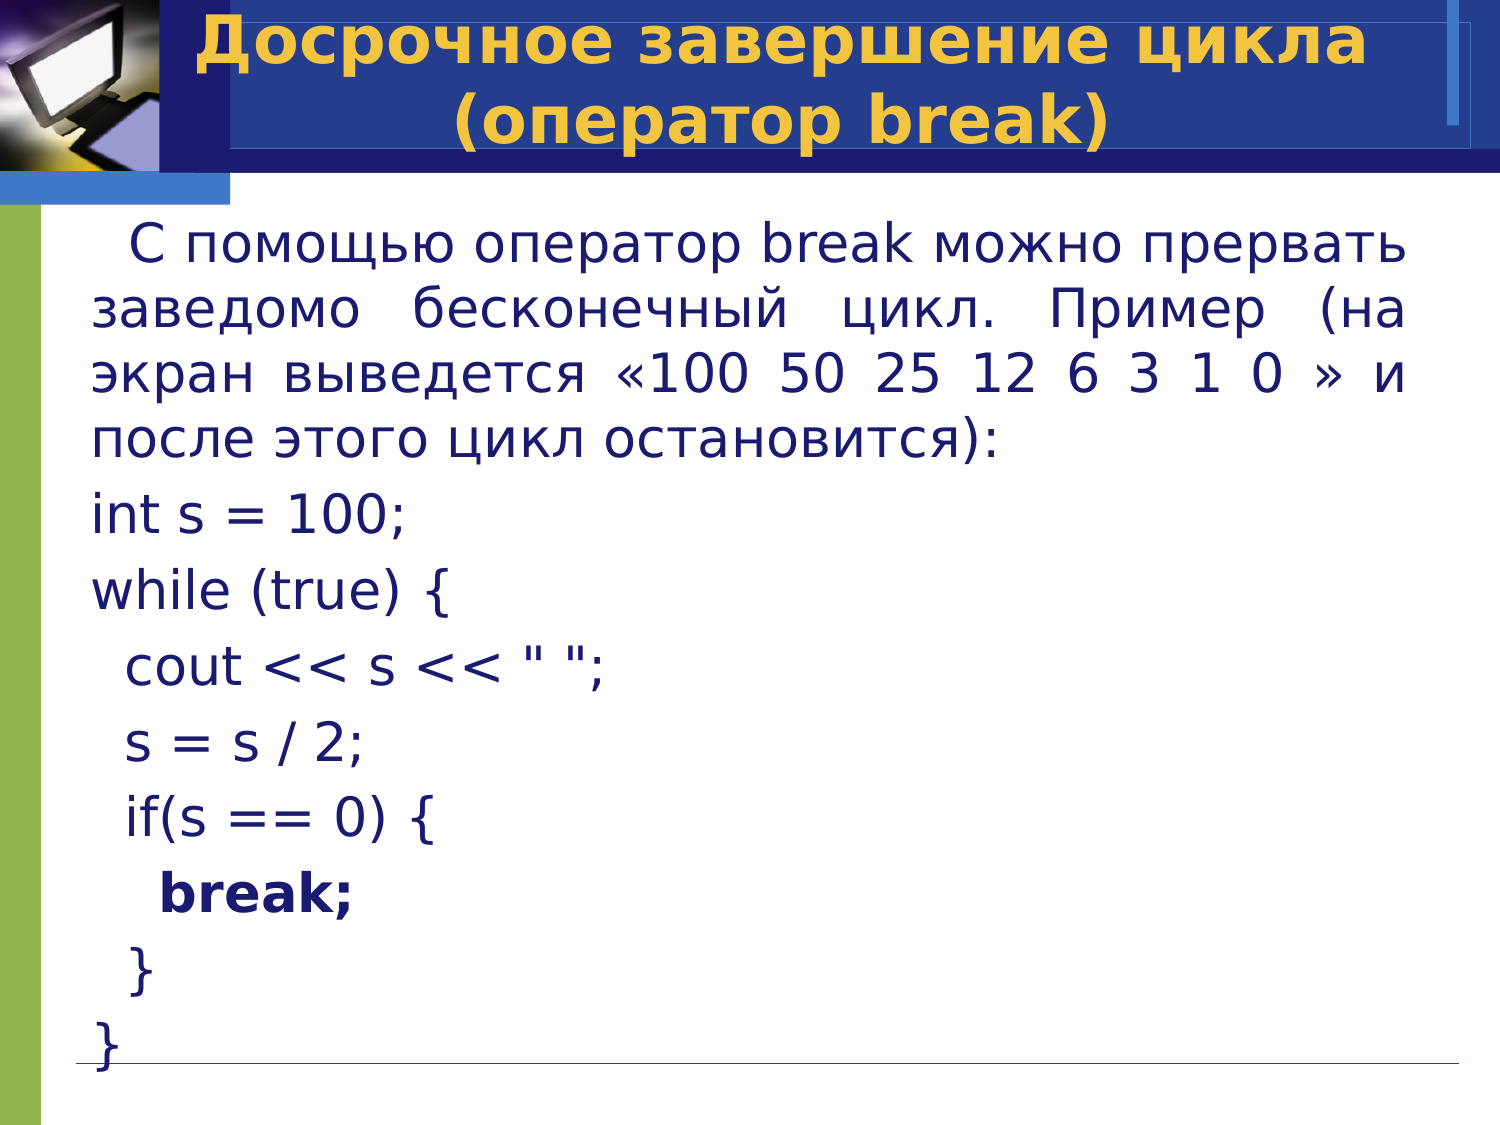

# Досрочное завершение цикла (оператор break)
  C помощью оператор break можно прервать заведомо бесконечный цикл. Пример (на экран выведется «100 50 25 12 6 3 1 0 » и после этого цикл остановится):
int s = 100;
while (true) {
  cout << s << " ";
  s = s / 2;
  if(s == 0) {
    break;
  }
}